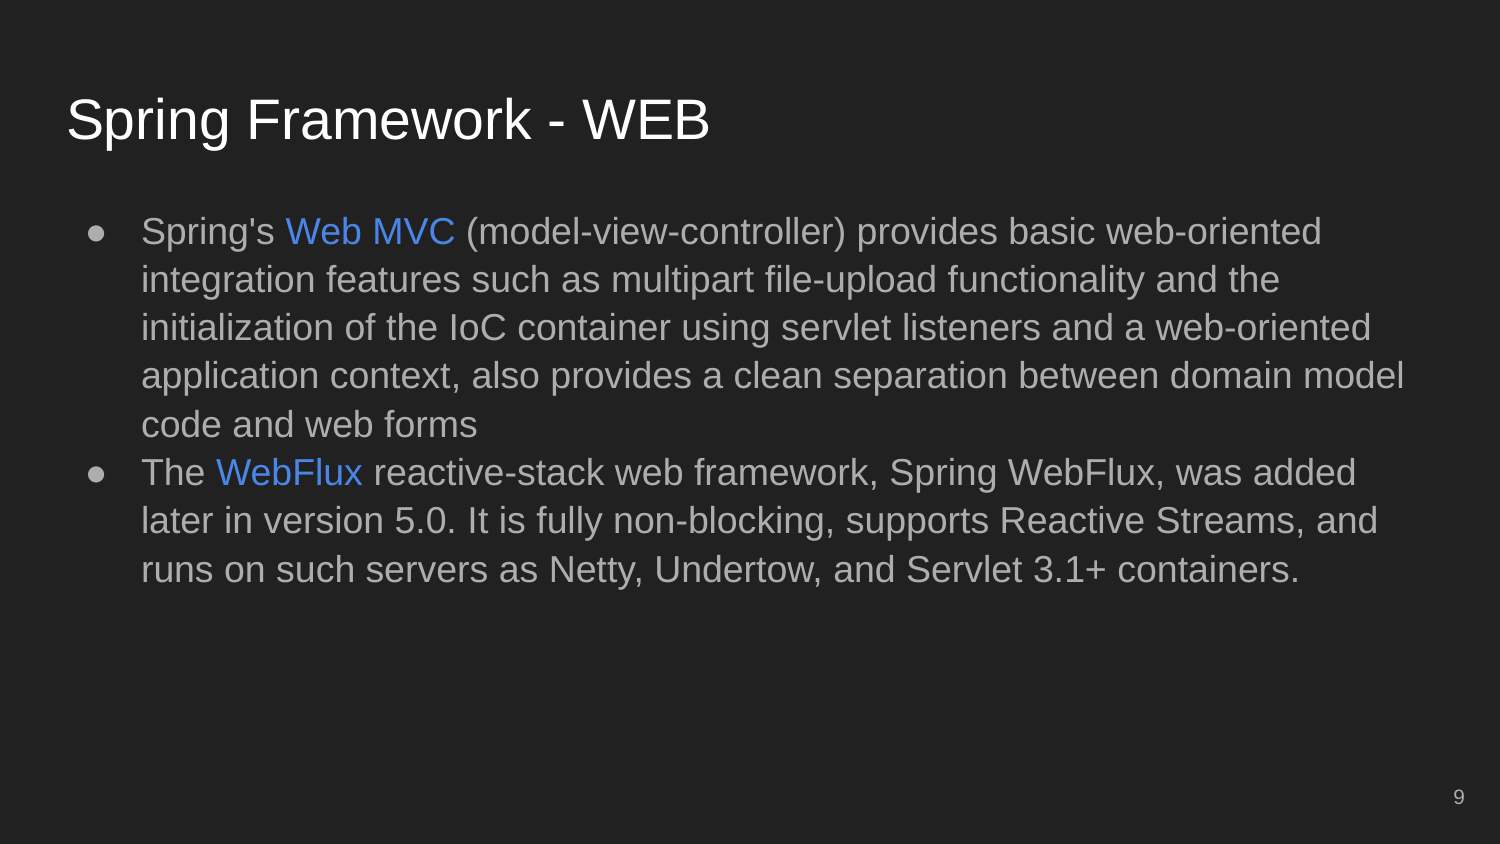

# Spring Framework - WEB
Spring's Web MVC (model-view-controller) provides basic web-oriented integration features such as multipart file-upload functionality and the initialization of the IoC container using servlet listeners and a web-oriented application context, also provides a clean separation between domain model code and web forms
The WebFlux reactive-stack web framework, Spring WebFlux, was added later in version 5.0. It is fully non-blocking, supports Reactive Streams, and runs on such servers as Netty, Undertow, and Servlet 3.1+ containers.

9